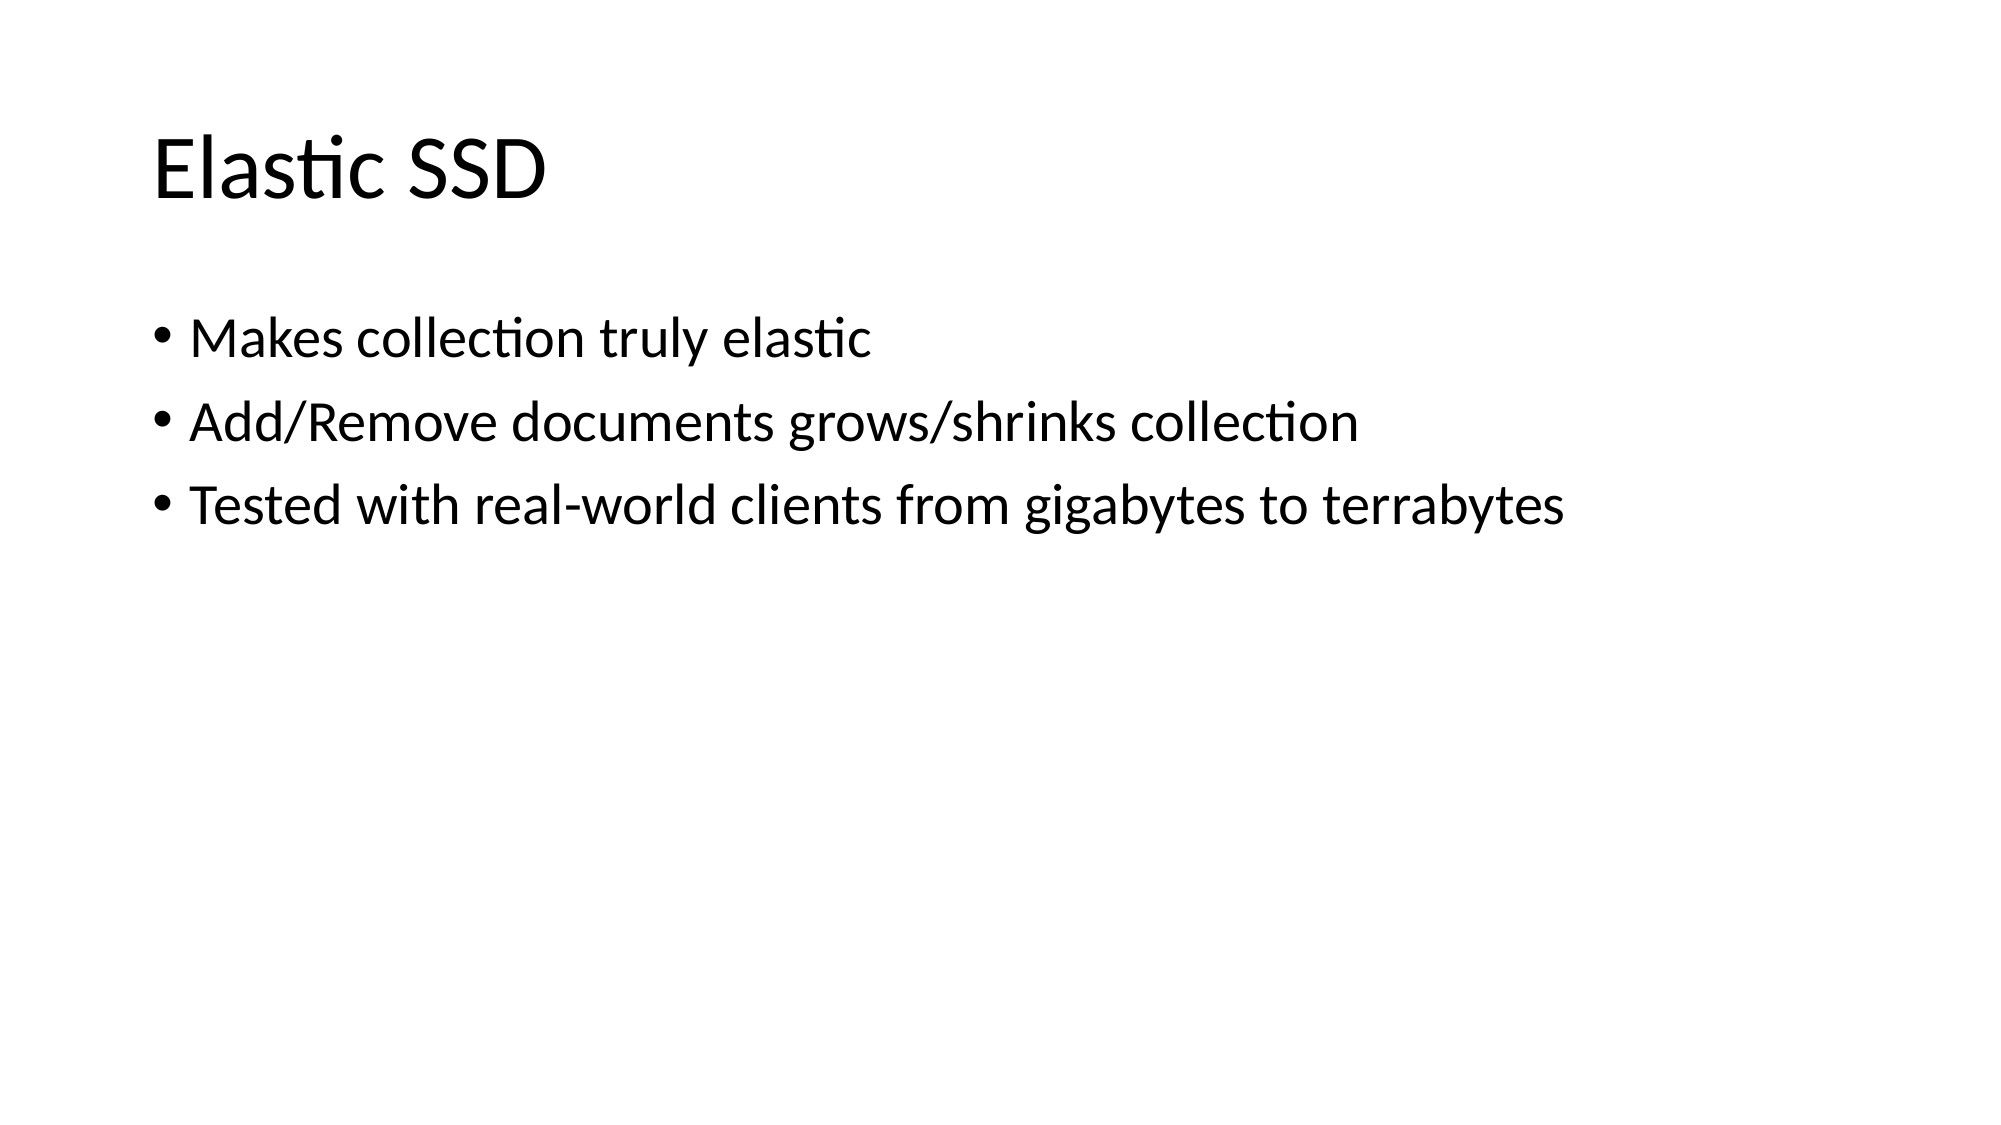

# Elastic SSD
Makes collection truly elastic
Add/Remove documents grows/shrinks collection
Tested with real-world clients from gigabytes to terrabytes